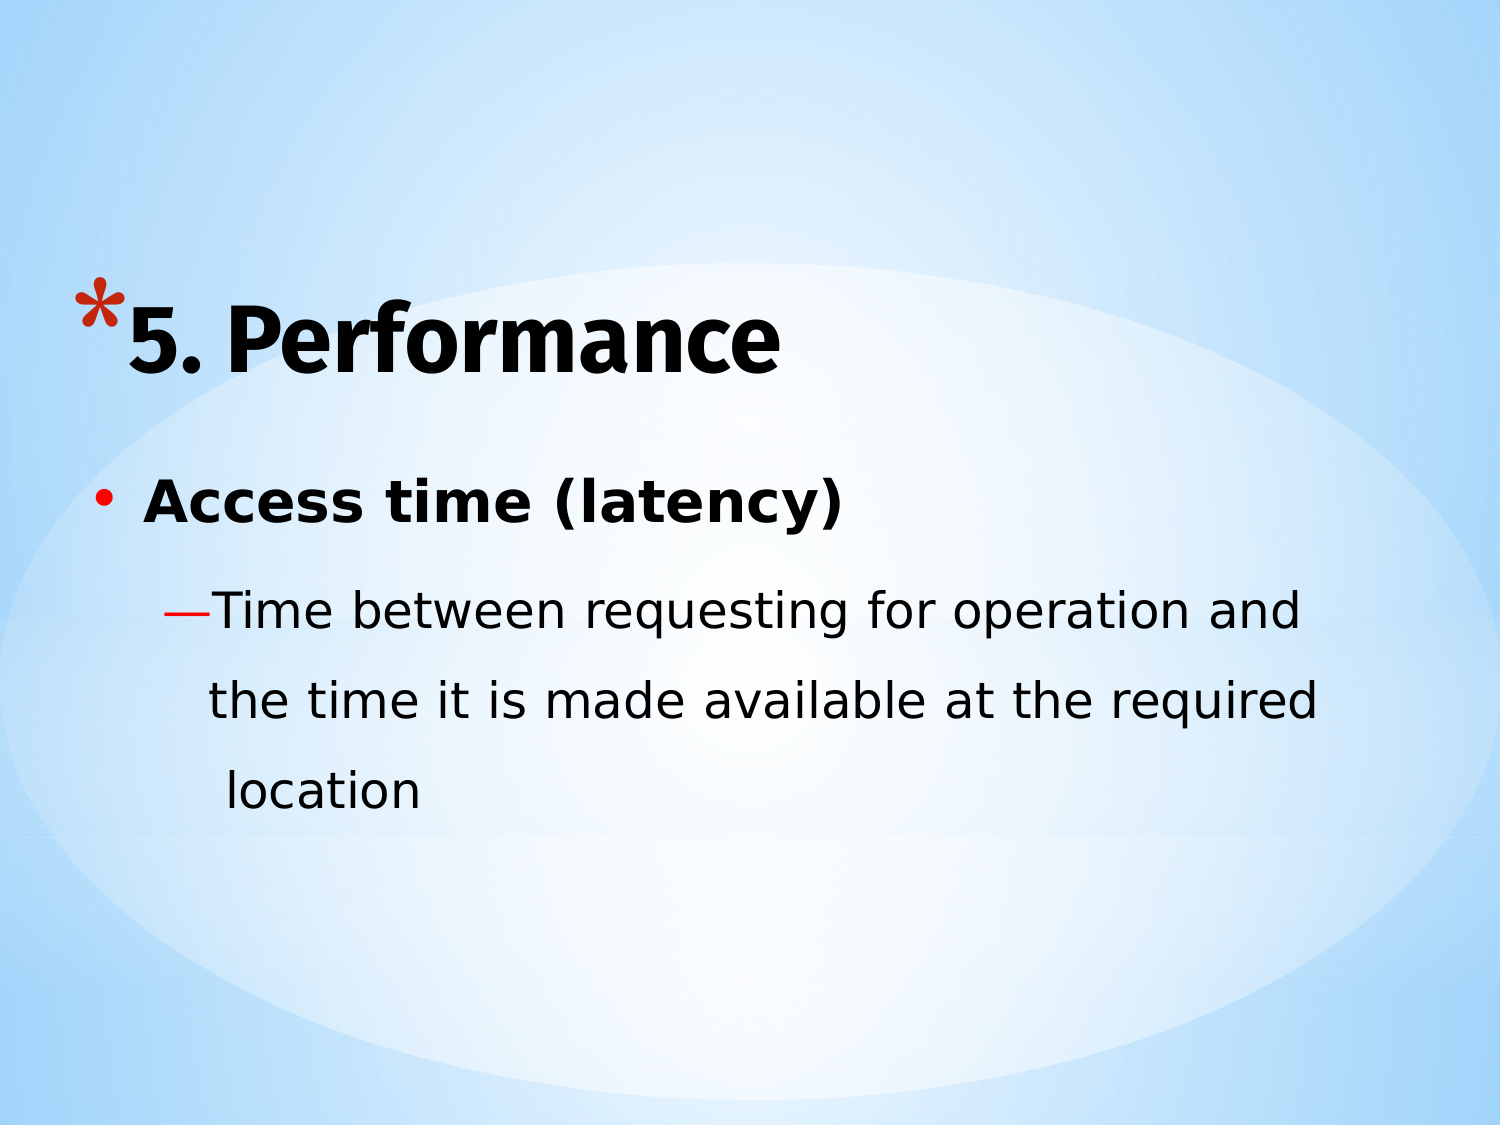

# 5. Performance
Access time (latency)
—Time between requesting for operation and  the time it is made available at the required  location